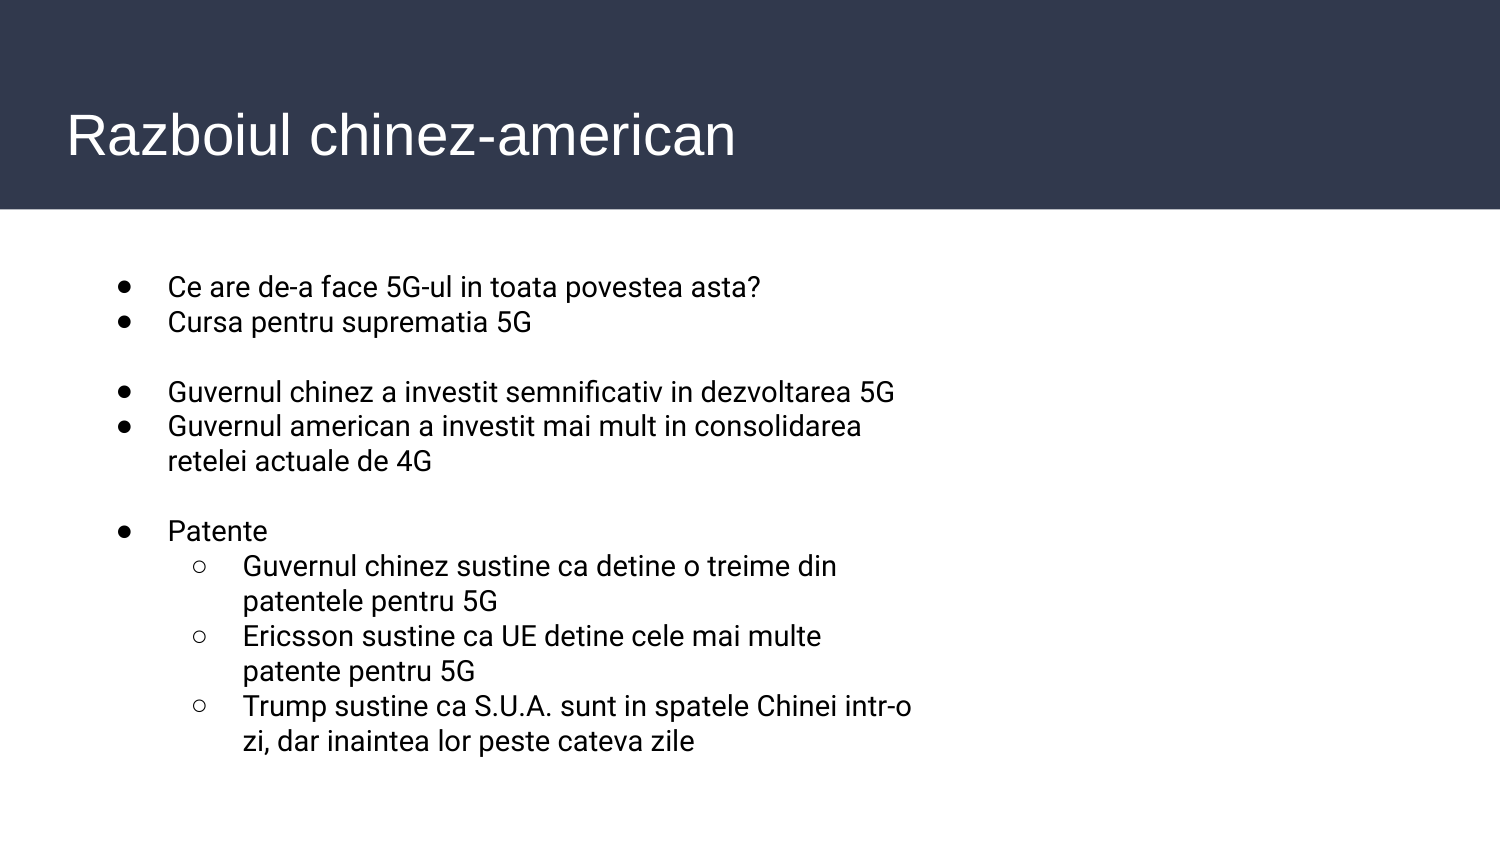

# Razboiul chinez-american

Ce are de-a face 5G-ul in toata povestea asta?
Cursa pentru suprematia 5G

Guvernul chinez a investit semnificativ in dezvoltarea 5G
Guvernul american a investit mai mult in consolidarea retelei actuale de 4G

Patente
Guvernul chinez sustine ca detine o treime din patentele pentru 5G
Ericsson sustine ca UE detine cele mai multe patente pentru 5G
Trump sustine ca S.U.A. sunt in spatele Chinei intr-o zi, dar inaintea lor peste cateva zile